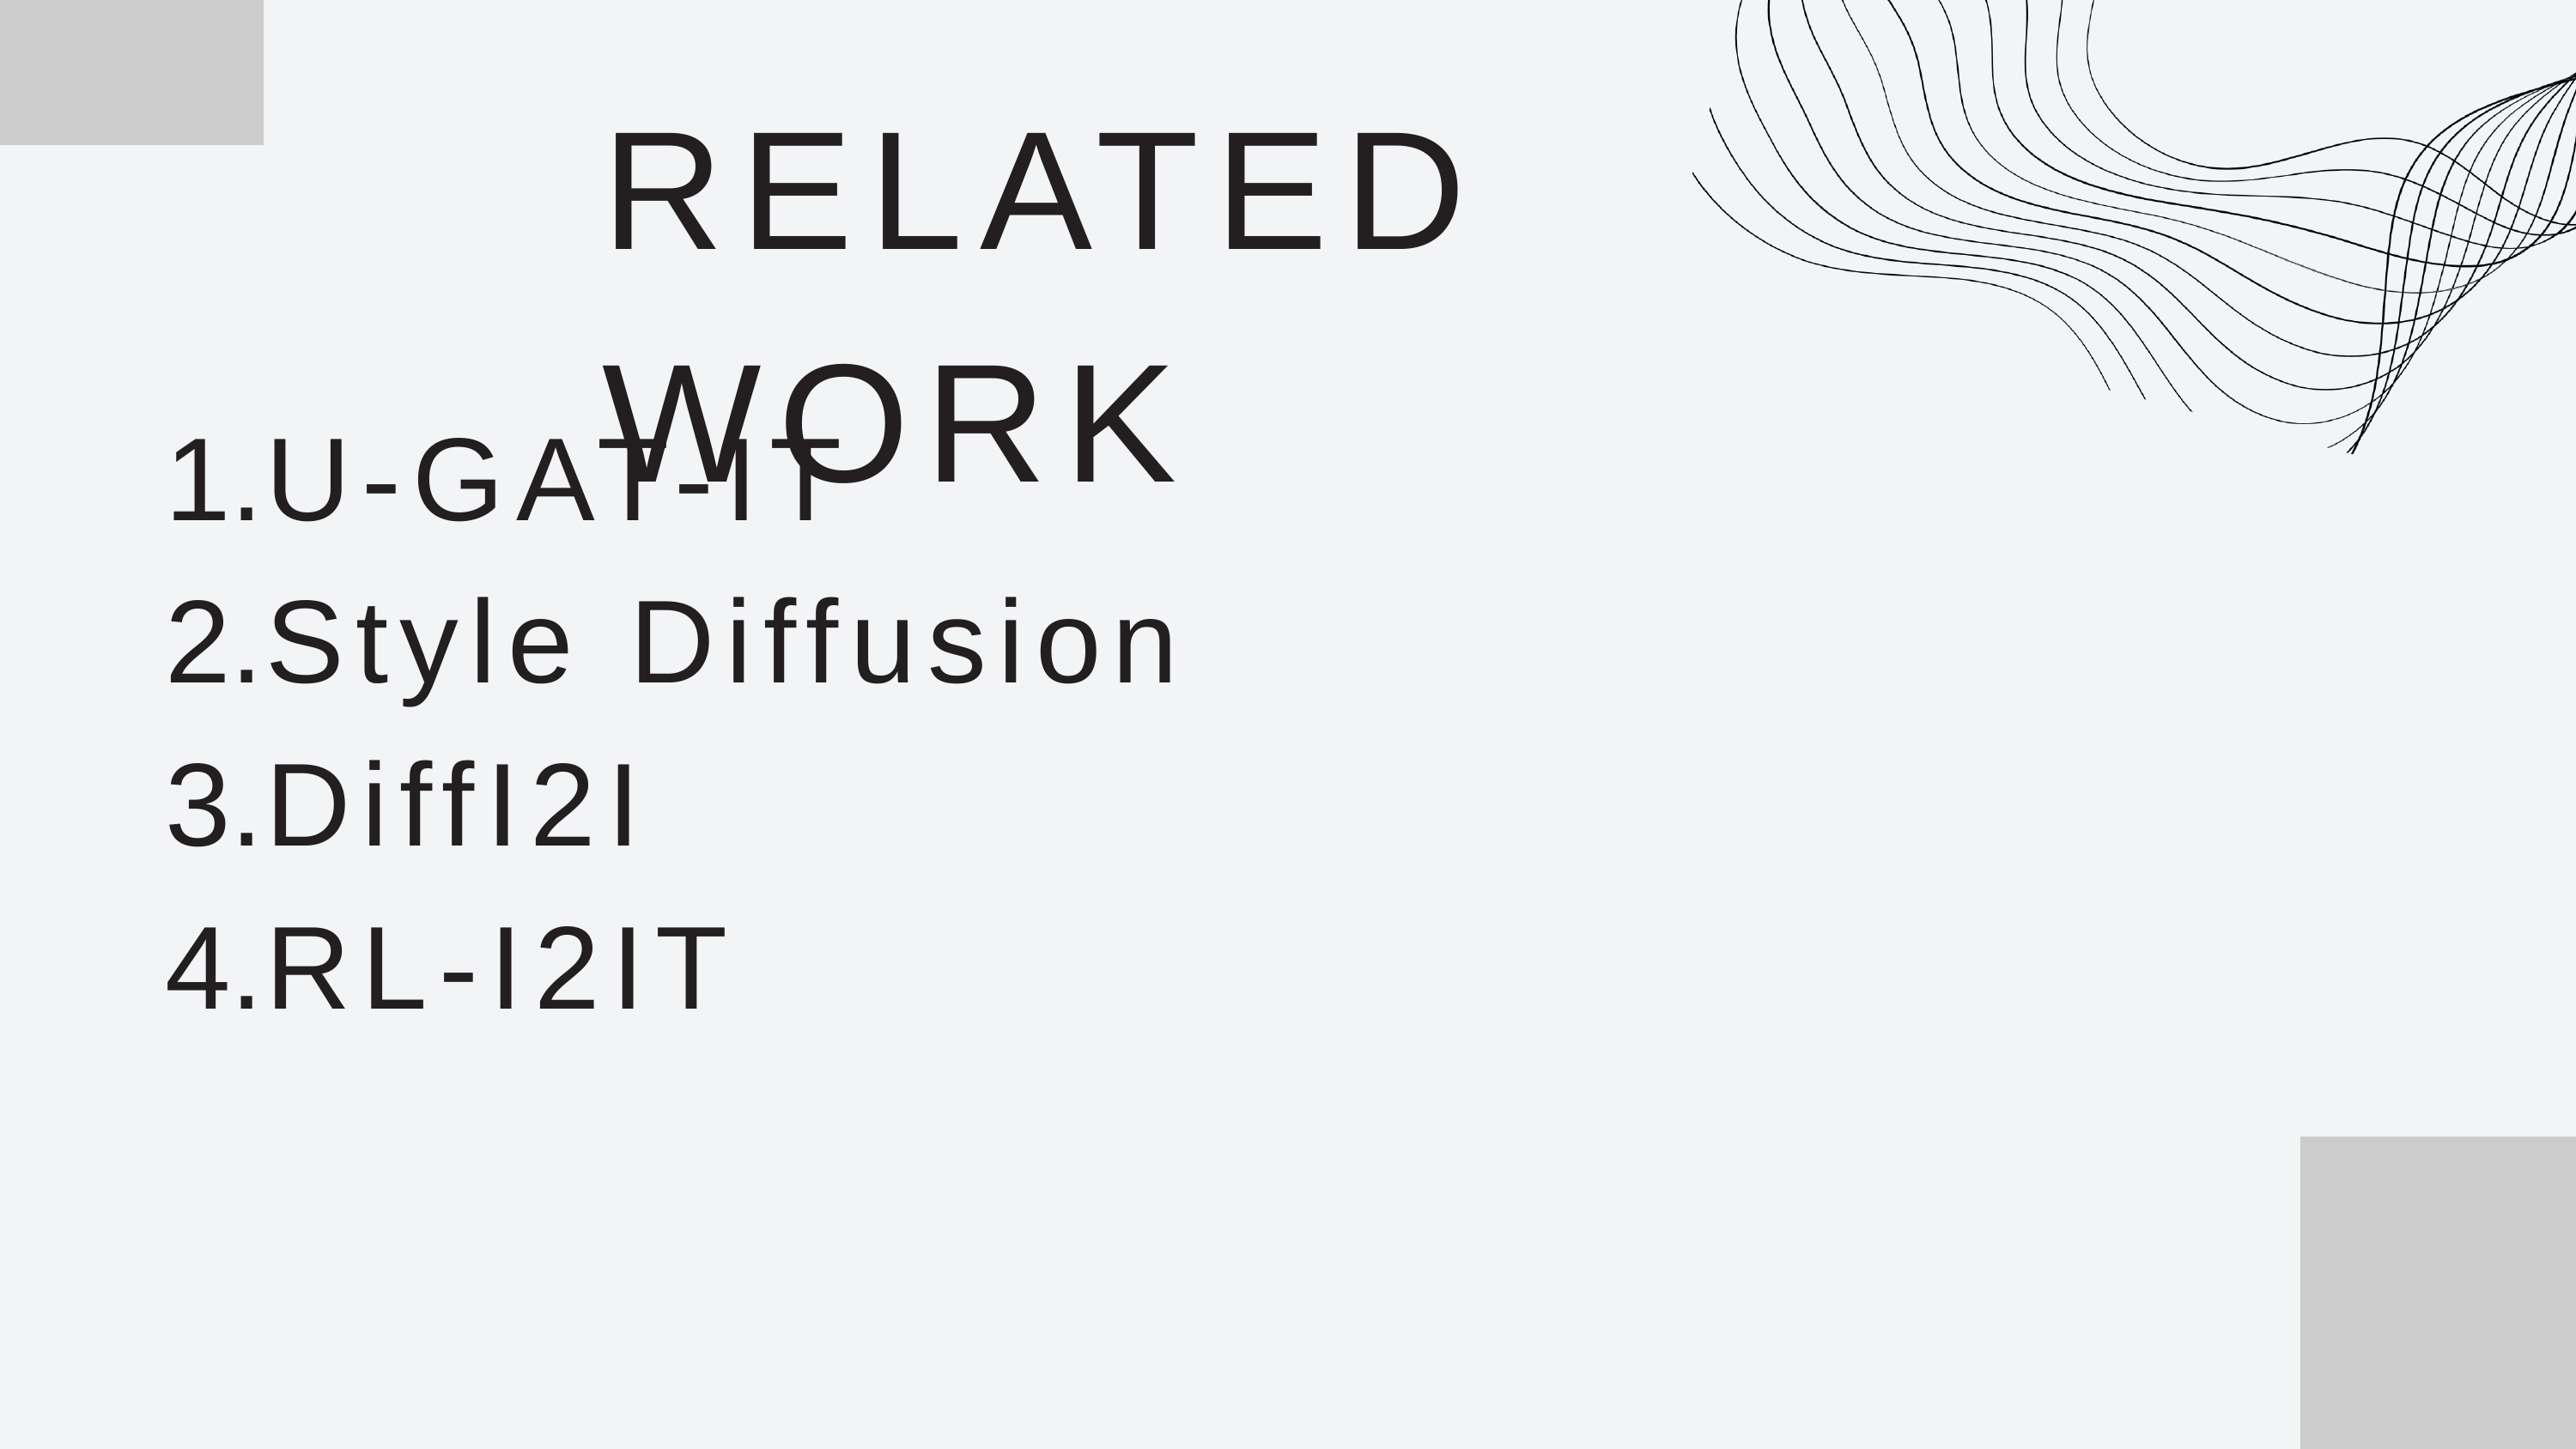

RELATED WORK
U-GAT-IT
Style Diffusion
DiffI2I
RL-I2IT